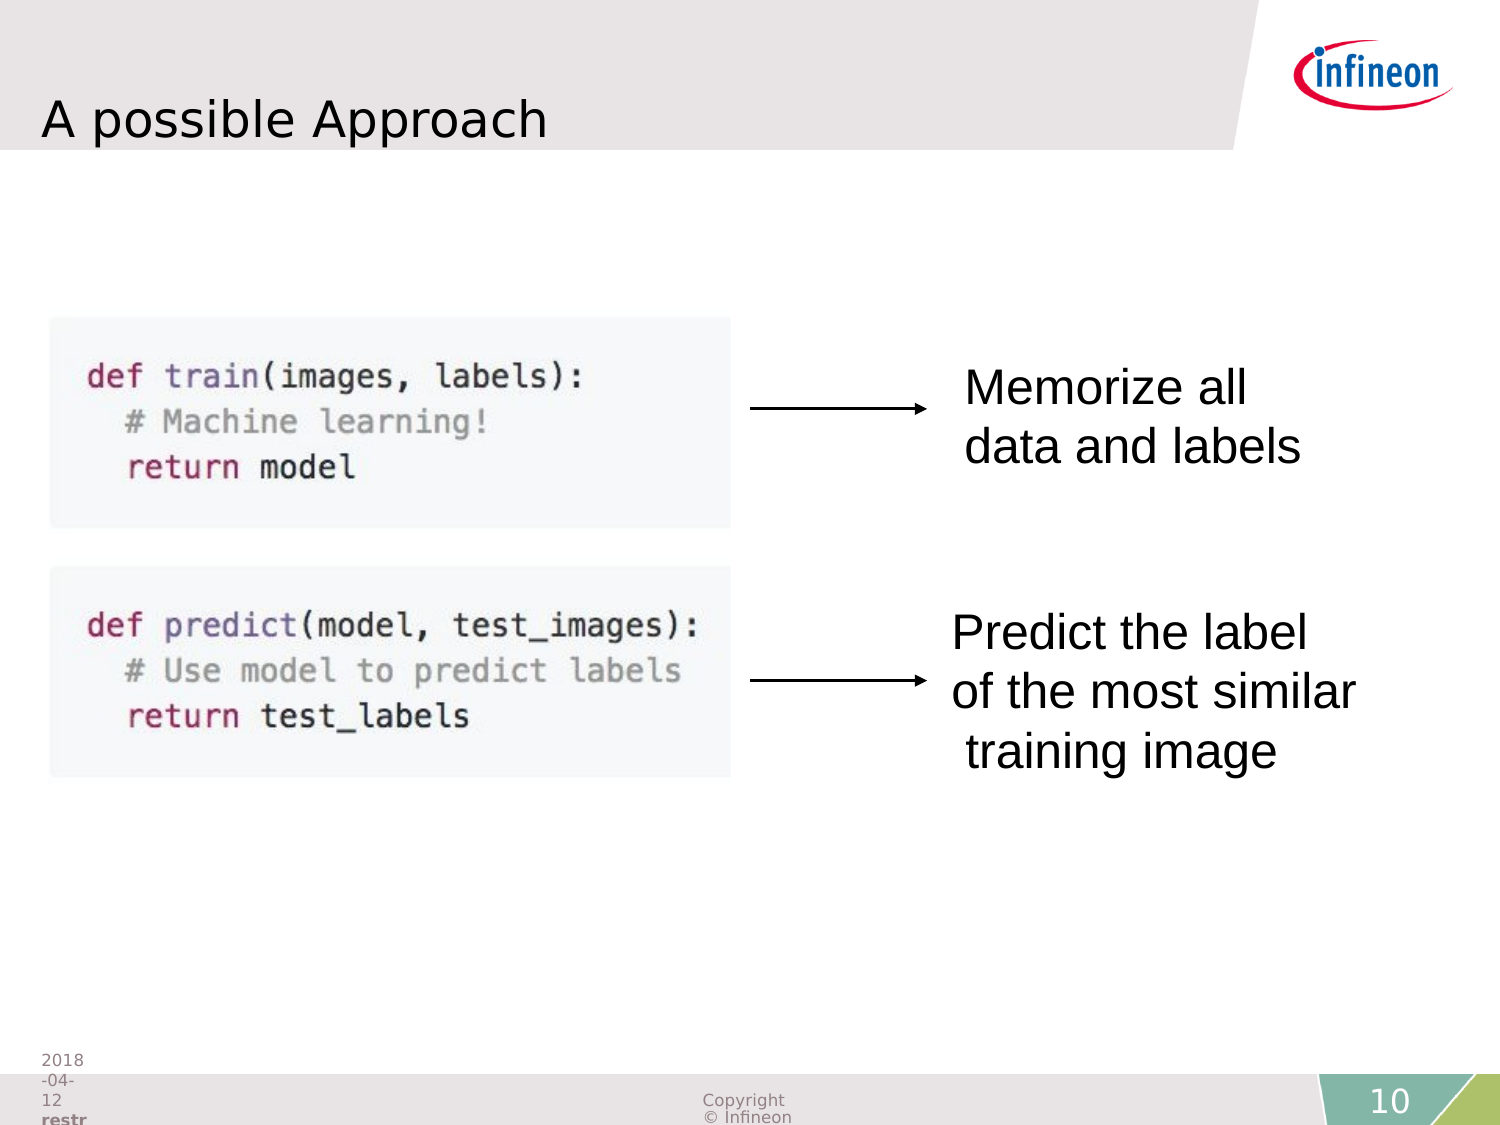

# A possible Approach

Memorize all  data and labels

Predict the label  of the most similar  training image
2018-04-12   restricted
Copyright © Infineon Technologies AG 2018. All rights reserved.
10